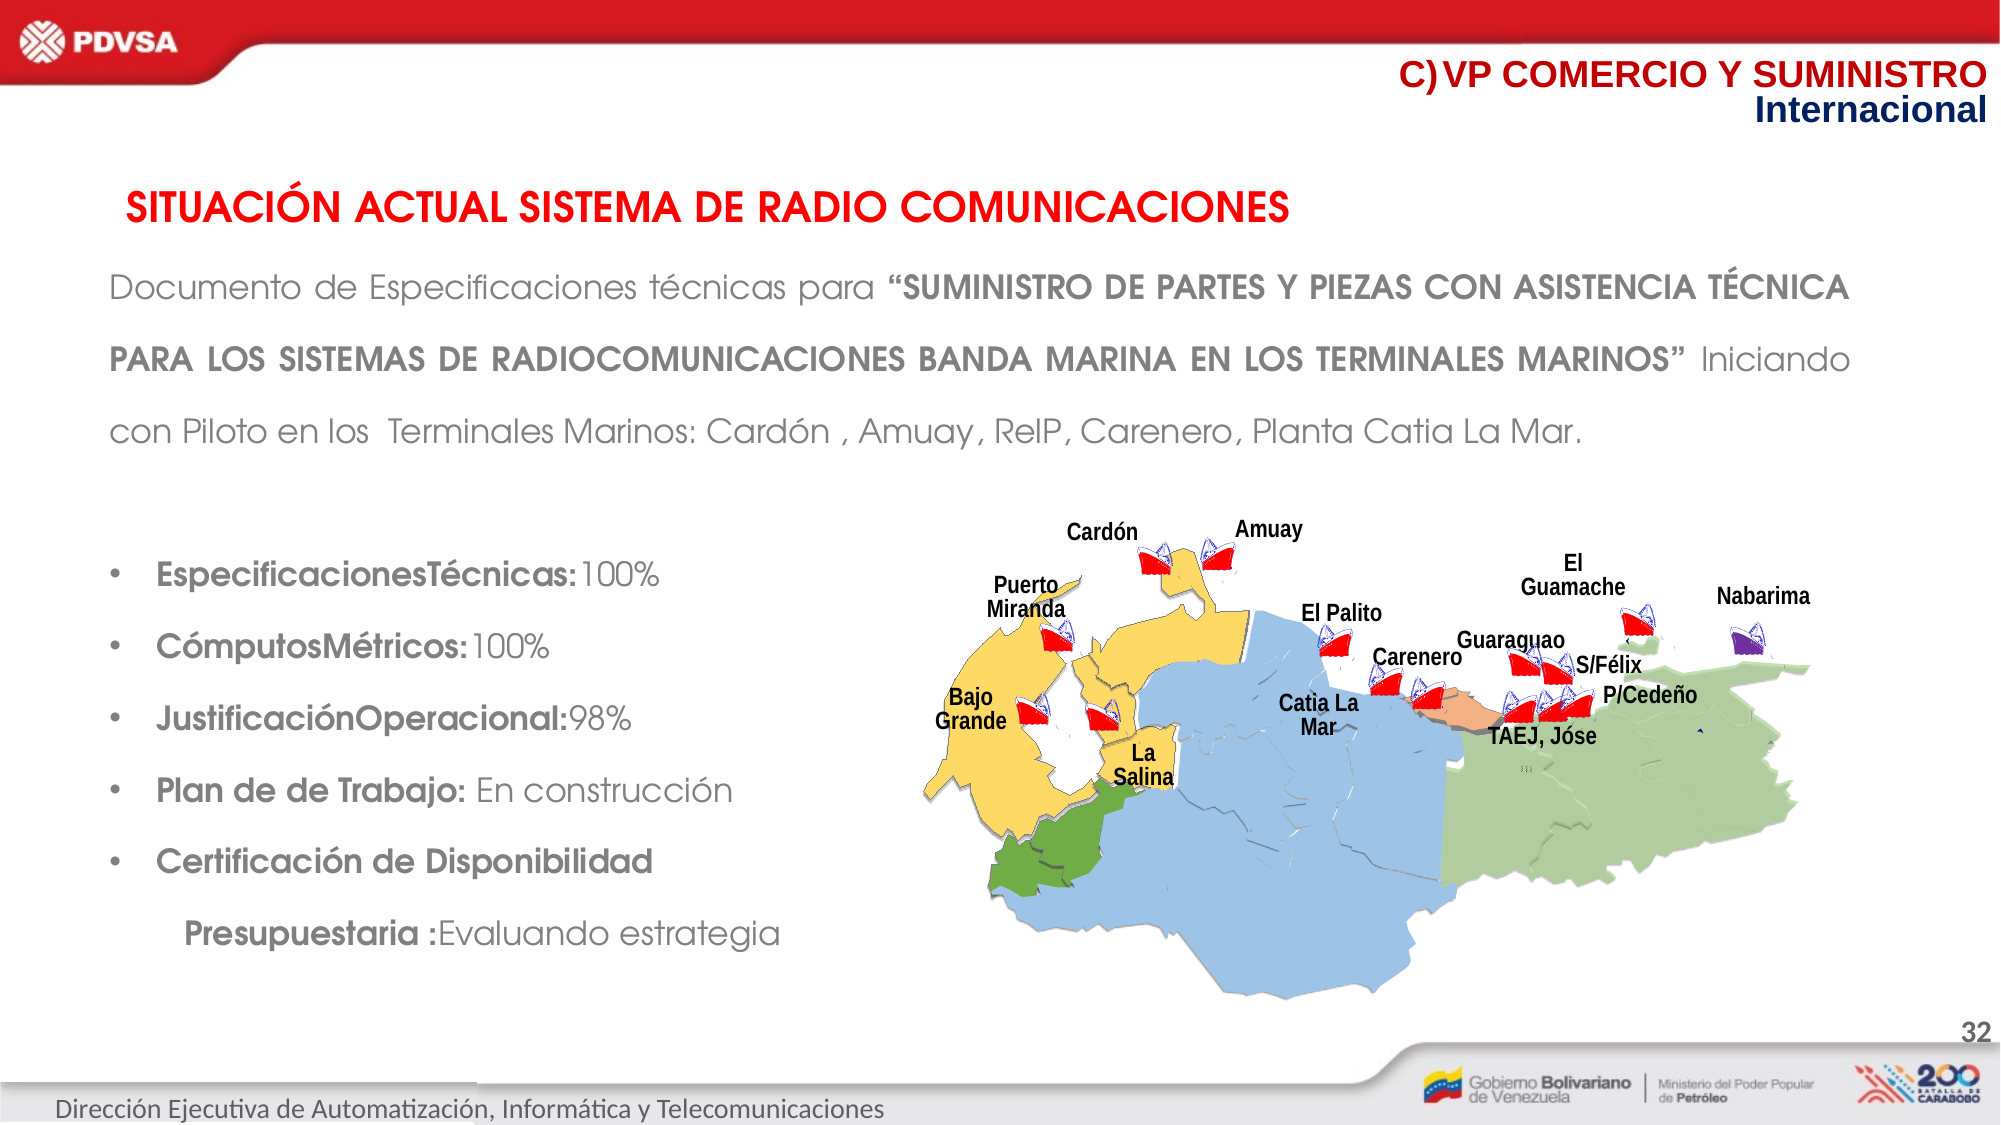

VP COMERCIO Y SUMINISTRO Internacional
SITUACIÓN ACTUAL SISTEMA DE RADIO COMUNICACIONES
Documento de Especificaciones técnicas para “SUMINISTRO DE PARTES Y PIEZAS CON ASISTENCIA TÉCNICA PARA LOS SISTEMAS DE RADIOCOMUNICACIONES BANDA MARINA EN LOS TERMINALES MARINOS” Iniciando con Piloto en los  Terminales Marinos: Cardón , Amuay, RelP, Carenero, Planta Catia La Mar.

EspecificacionesTécnicas:100%
CómputosMétricos:100%
JustificaciónOperacional:98%
Plan de de Trabajo: En construcción
Certificación de Disponibilidad
Presupuestaria :Evaluando estrategia
Amuay
Cardón

El Guamache

Puerto Miranda

Nabarima

El Palito

Guaraguao

Carenero

S/Félix

 P/Cedeño

Bajo Grande

Catia La Mar

TAEJ, Jóse

La Salina